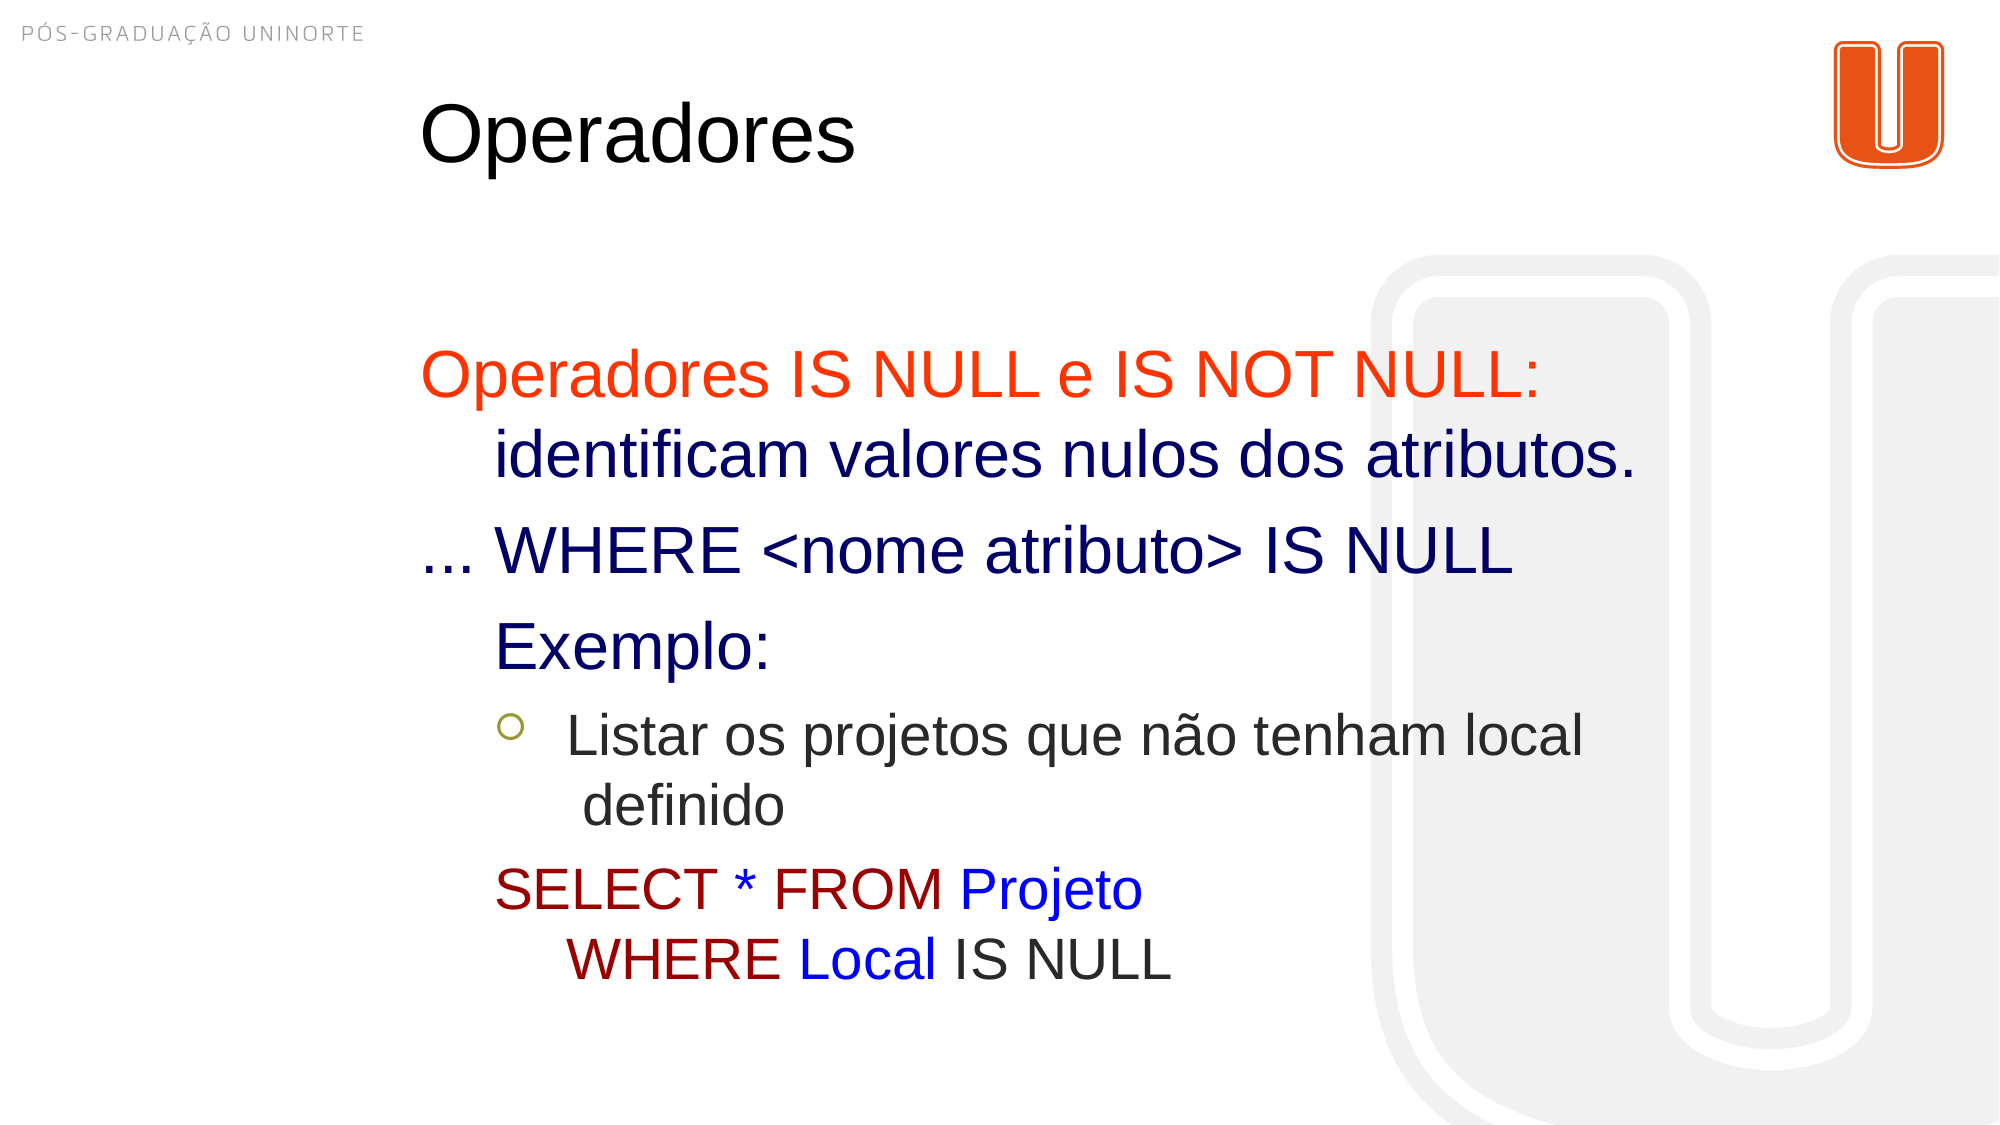

# Operadores
Operadores IS NULL e IS NOT NULL:  identificam valores nulos dos atributos.
... WHERE <nome atributo> IS NULL  Exemplo:
Listar os projetos que não tenham local  definido
SELECT * FROM Projeto  WHERE Local IS NULL